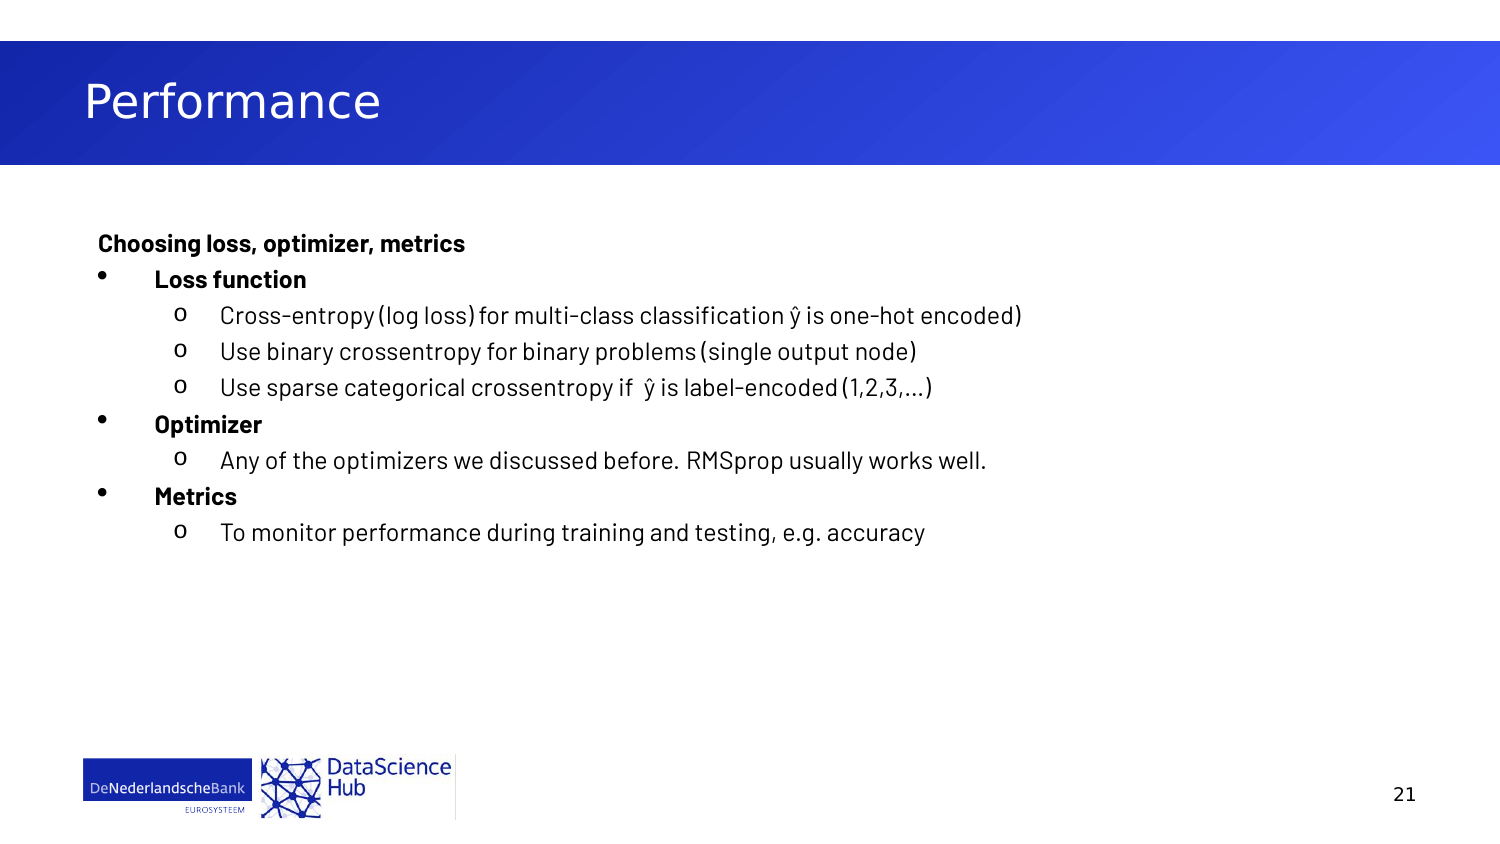

# Performance
Choosing loss, optimizer, metrics
Loss function
Cross-entropy (log loss) for multi-class classification ŷ is one-hot encoded)
Use binary crossentropy for binary problems (single output node)
Use sparse categorical crossentropy if  ŷ is label-encoded (1,2,3,…)
Optimizer
Any of the optimizers we discussed before. RMSprop usually works well.
Metrics
To monitor performance during training and testing, e.g. accuracy
21